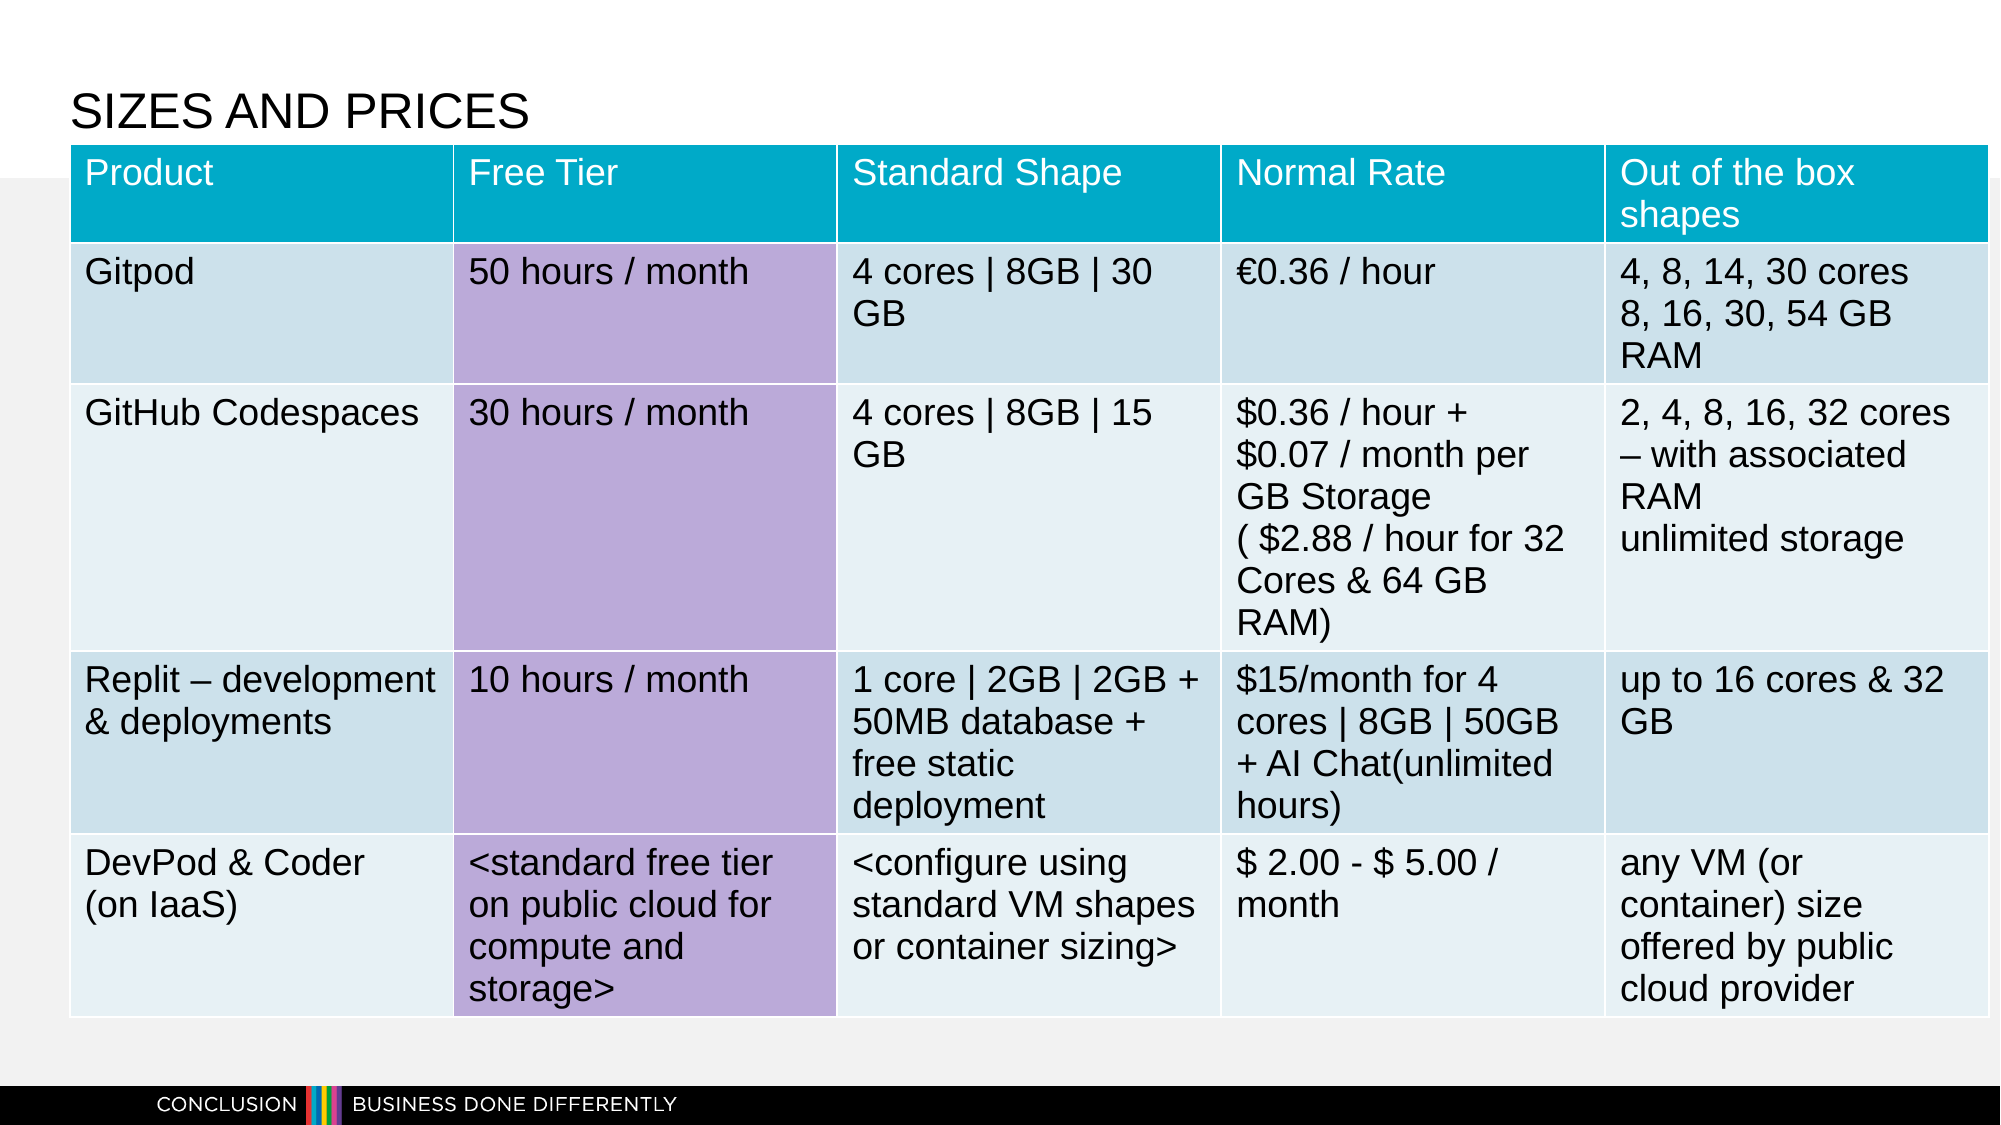

# Sizes and Prices
| Product | Free Tier | Standard Shape | Normal Rate | Out of the box shapes |
| --- | --- | --- | --- | --- |
| Gitpod | 50 hours / month | 4 cores | 8GB | 30 GB | €0.36 / hour | 4, 8, 14, 30 cores 8, 16, 30, 54 GB RAM |
| GitHub Codespaces | 30 hours / month | 4 cores | 8GB | 15 GB | $0.36 / hour + $0.07 / month per GB Storage ( $2.88 / hour for 32 Cores & 64 GB RAM) | 2, 4, 8, 16, 32 cores – with associated RAM unlimited storage |
| Replit – development & deployments | 10 hours / month | 1 core | 2GB | 2GB + 50MB database + free static deployment | $15/month for 4 cores | 8GB | 50GB + AI Chat(unlimited hours) | up to 16 cores & 32 GB |
| DevPod & Coder (on IaaS) | <standard free tier on public cloud for compute and storage> | <configure using standard VM shapes or container sizing> | $ 2.00 - $ 5.00 / month | any VM (or container) size offered by public cloud provider |